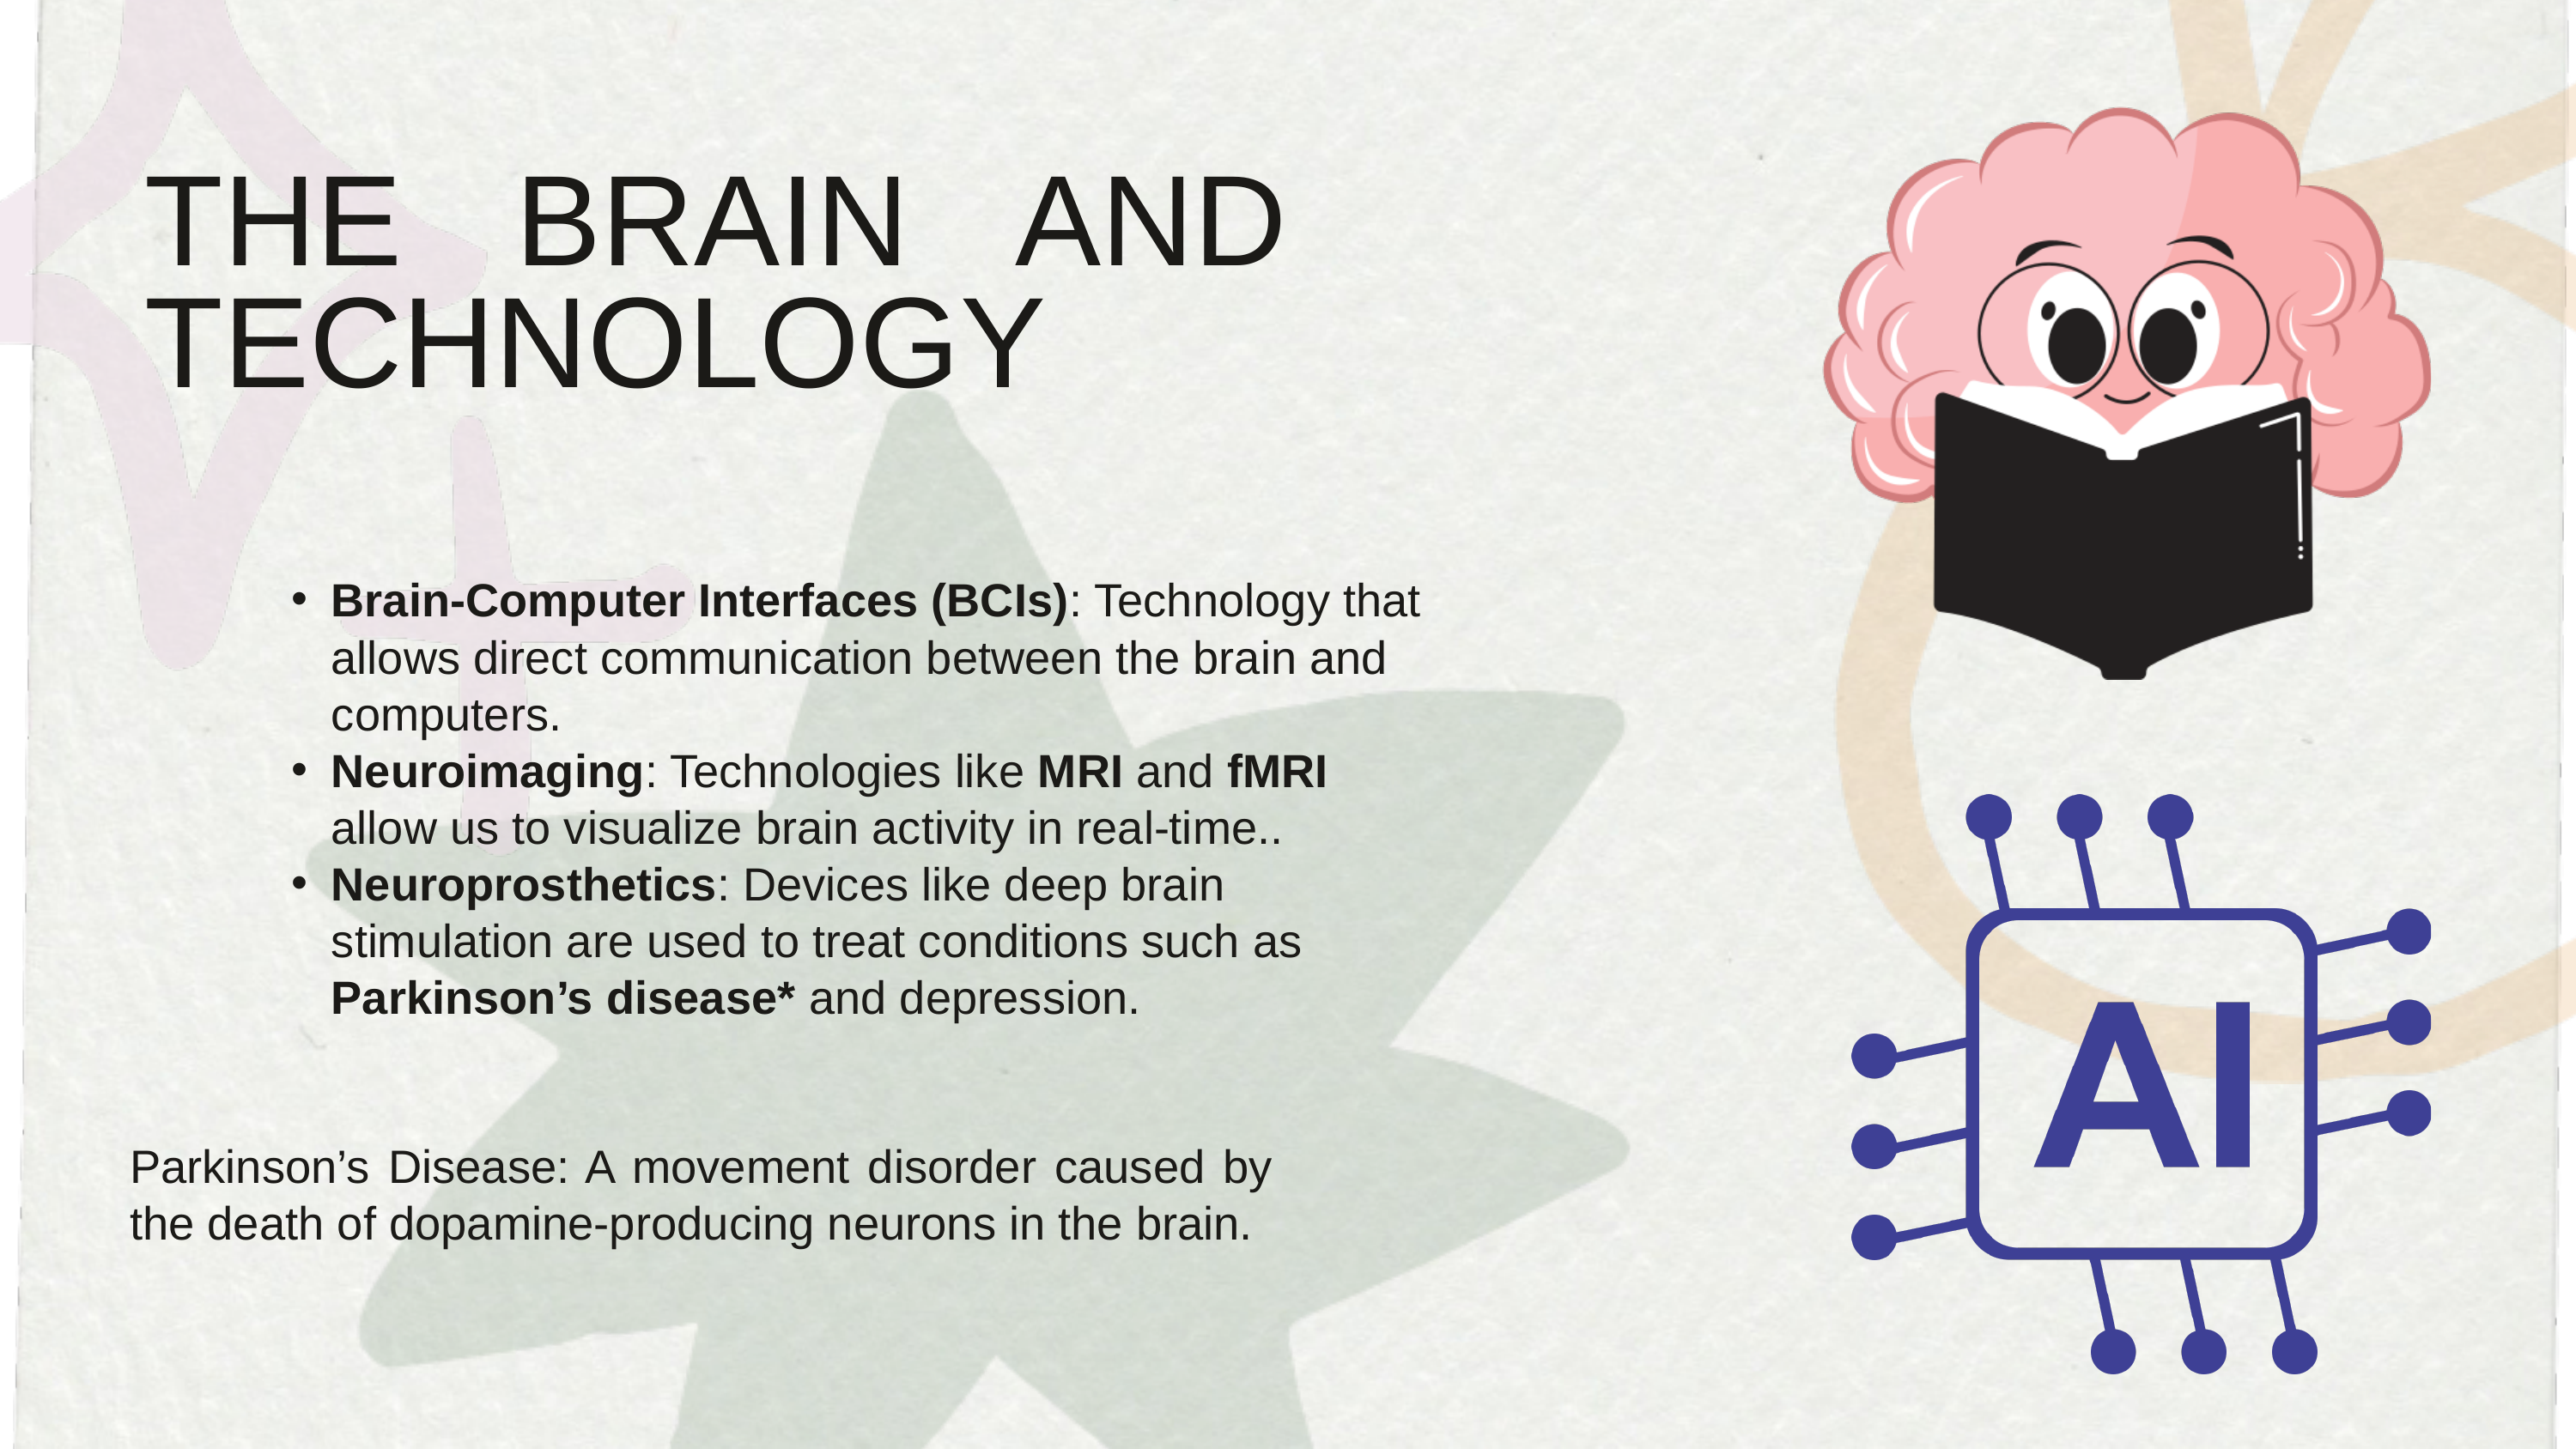

THE BRAIN AND TECHNOLOGY

Brain-Computer Interfaces (BCIs): Technology that allows direct communication between the brain and computers.
Neuroimaging: Technologies like MRI and fMRI allow us to visualize brain activity in real-time..
Neuroprosthetics: Devices like deep brain stimulation are used to treat conditions such as Parkinson’s disease* and depression.

Parkinson’s Disease: A movement disorder caused by the death of dopamine-producing neurons in the brain.